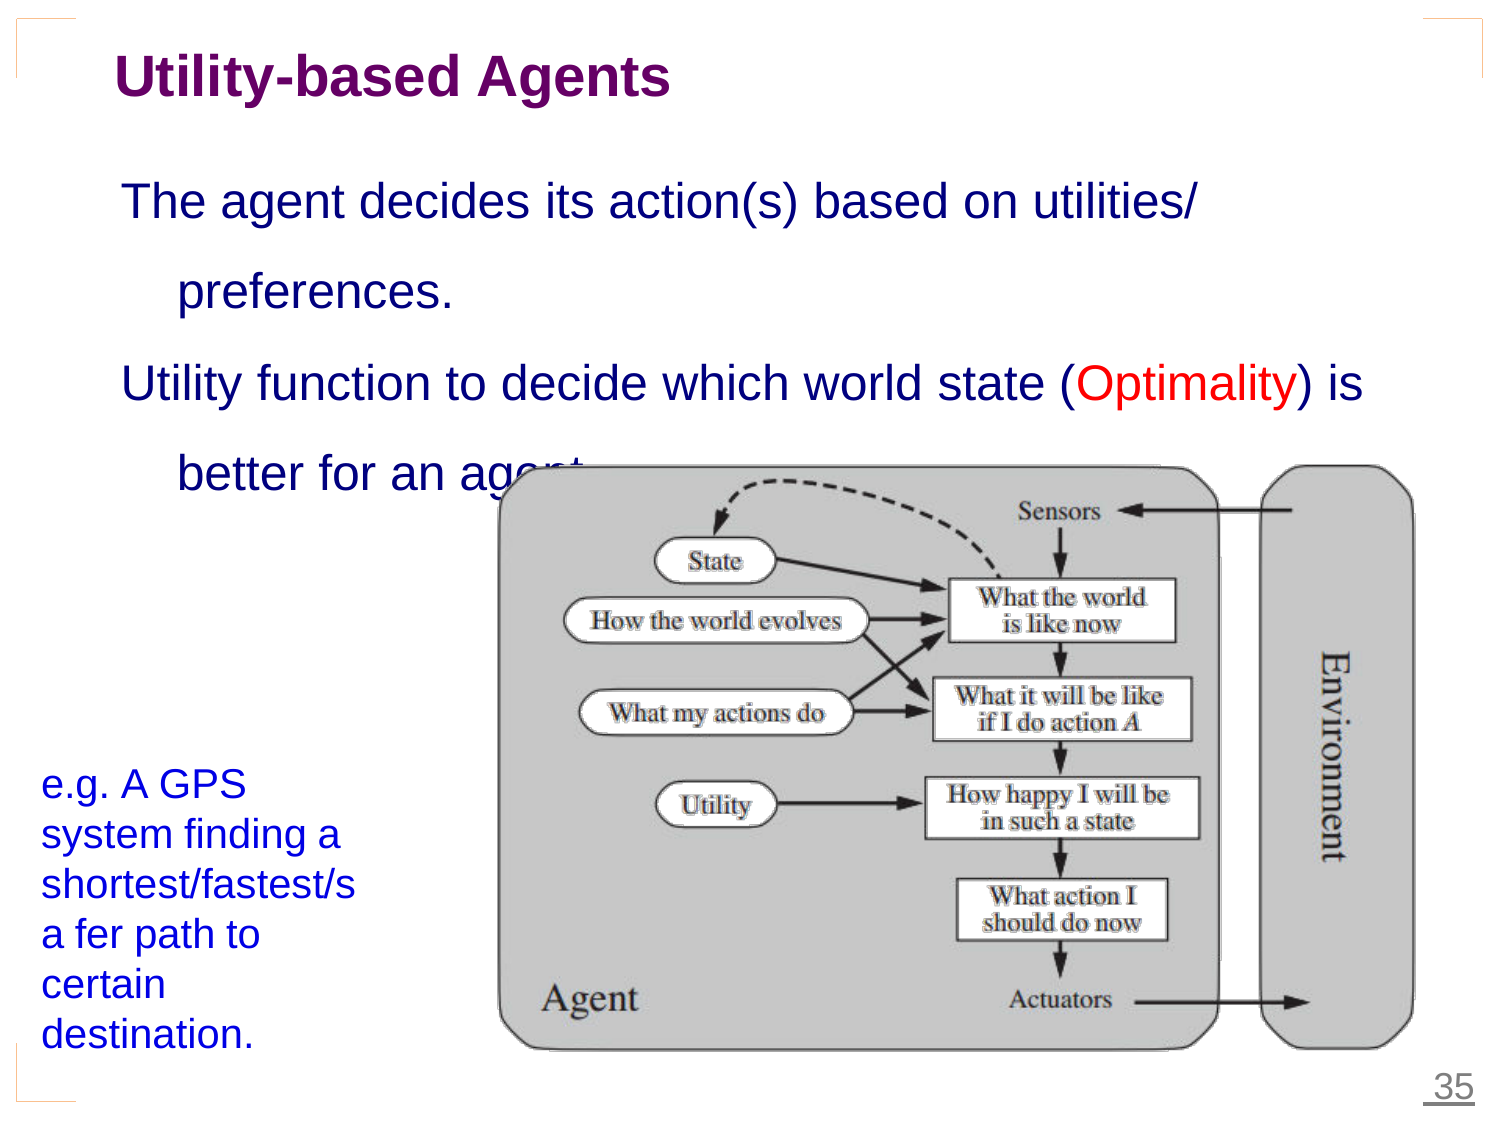

Utility-based Agents
The agent decides its action(s) based on utilities/ preferences.
Utility function to decide which world state (Optimality) is better for an agent.

e.g. A GPS
system finding a shortest/fastest/sa fer path to certain destination.

 35